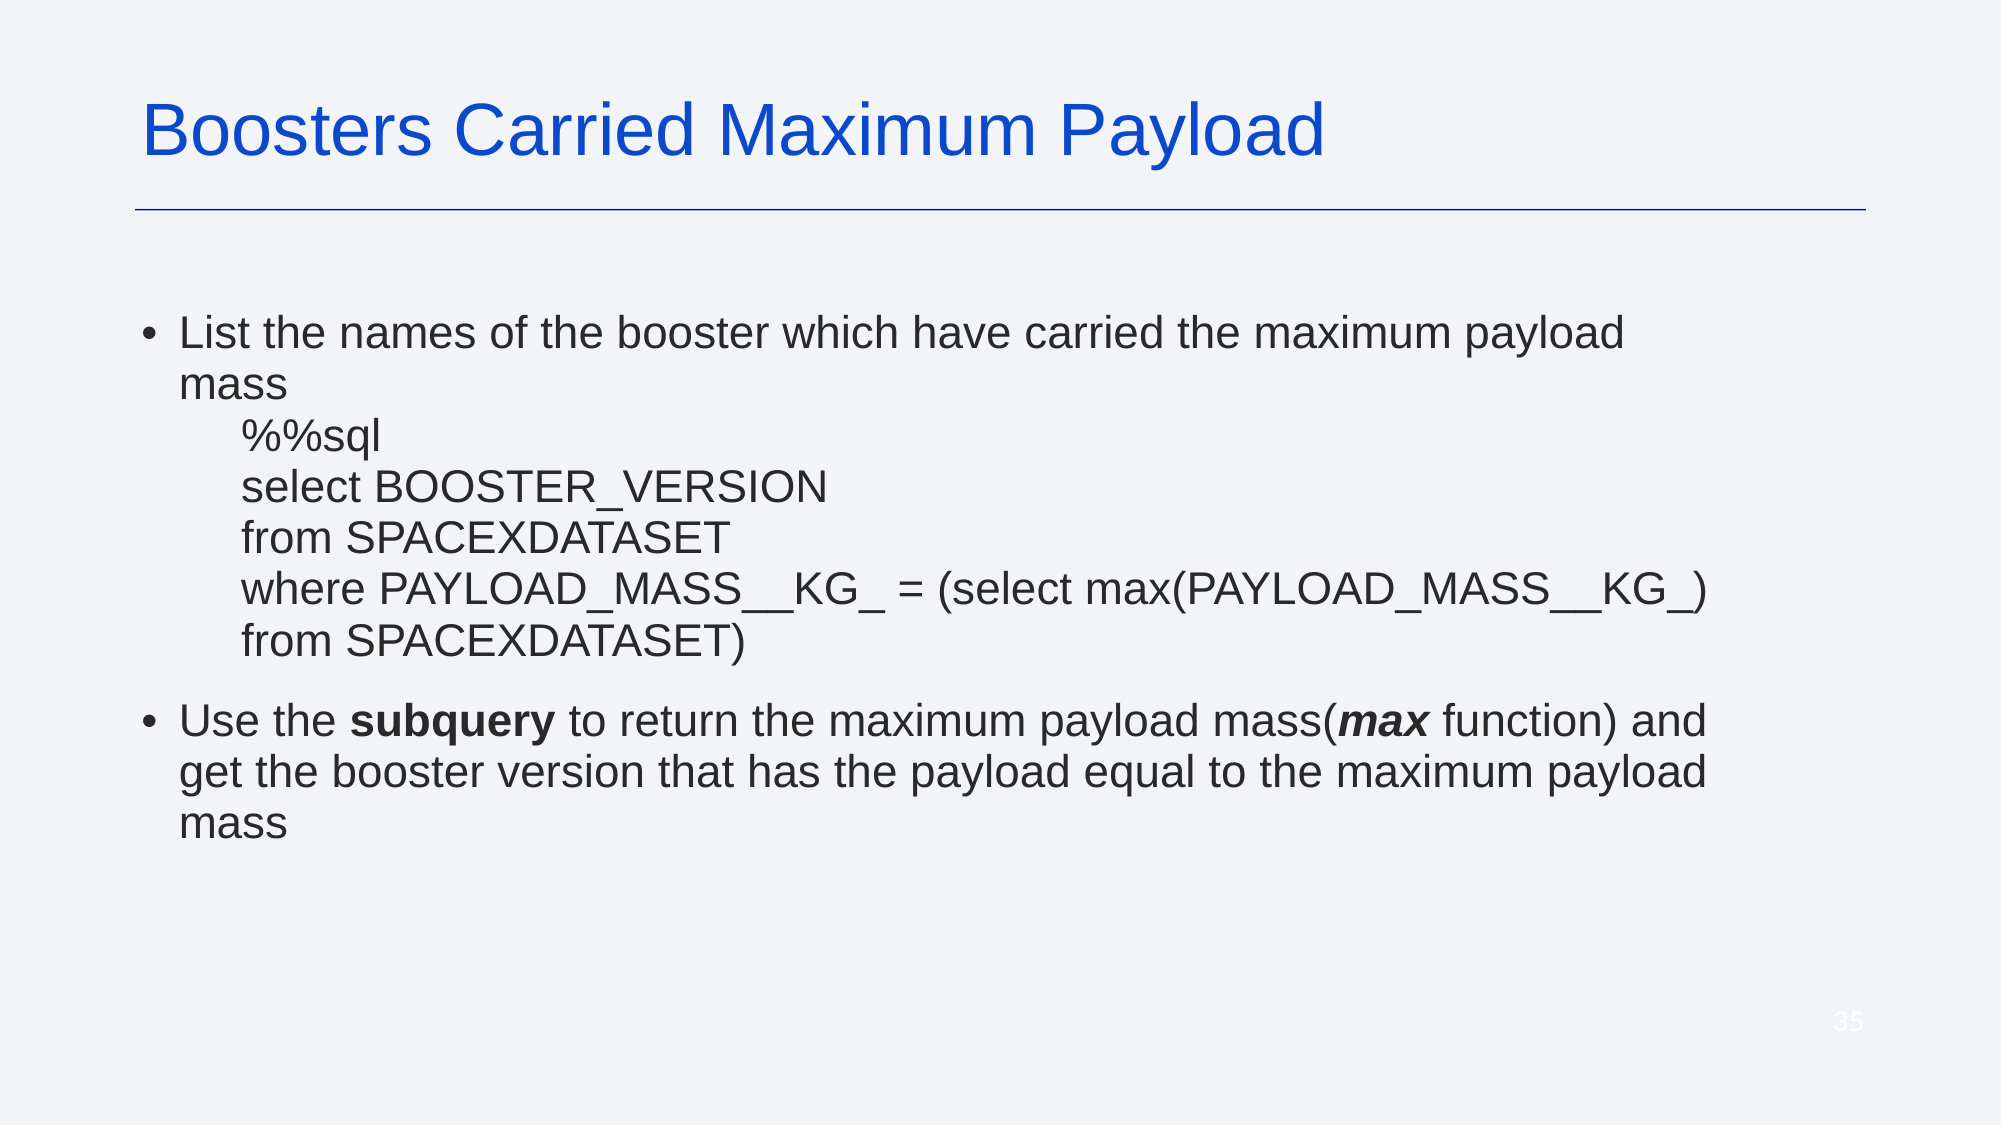

Boosters Carried Maximum Payload
List the names of the booster which have carried the maximum payload mass
%%sql
select BOOSTER_VERSION
from SPACEXDATASET
where PAYLOAD_MASS__KG_ = (select max(PAYLOAD_MASS__KG_) from SPACEXDATASET)
Use the subquery to return the maximum payload mass(max function) and get the booster version that has the payload equal to the maximum payload mass
35